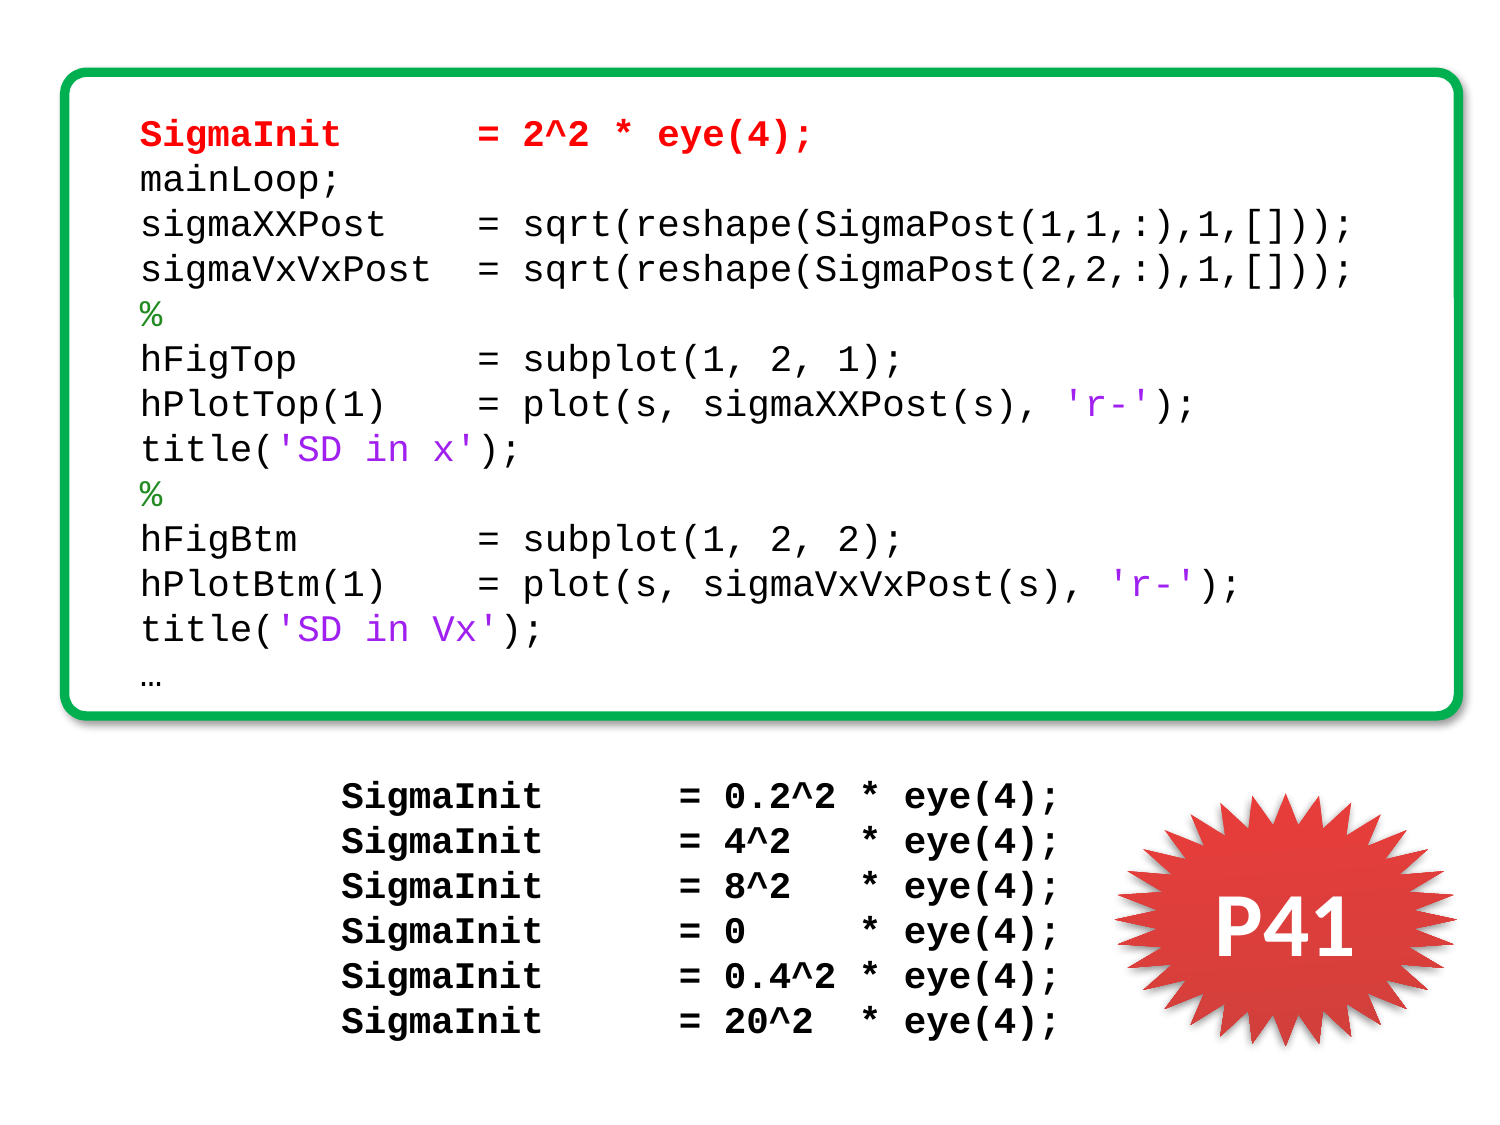

SigmaInit      = 2^2 * eye(4);
mainLoop;
sigmaXXPost    = sqrt(reshape(SigmaPost(1,1,:),1,[]));
sigmaVxVxPost  = sqrt(reshape(SigmaPost(2,2,:),1,[]));
%
hFigTop        = subplot(1, 2, 1);
hPlotTop(1)    = plot(s, sigmaXXPost(s), 'r-');
title('SD in x');
%
hFigBtm        = subplot(1, 2, 2);
hPlotBtm(1)    = plot(s, sigmaVxVxPost(s), 'r-');
title('SD in Vx');
…
SigmaInit      = 0.2^2 * eye(4);
SigmaInit      = 4^2   * eye(4);
SigmaInit      = 8^2   * eye(4);
SigmaInit      = 0     * eye(4);
SigmaInit      = 0.4^2 * eye(4);
SigmaInit      = 20^2  * eye(4);
P41